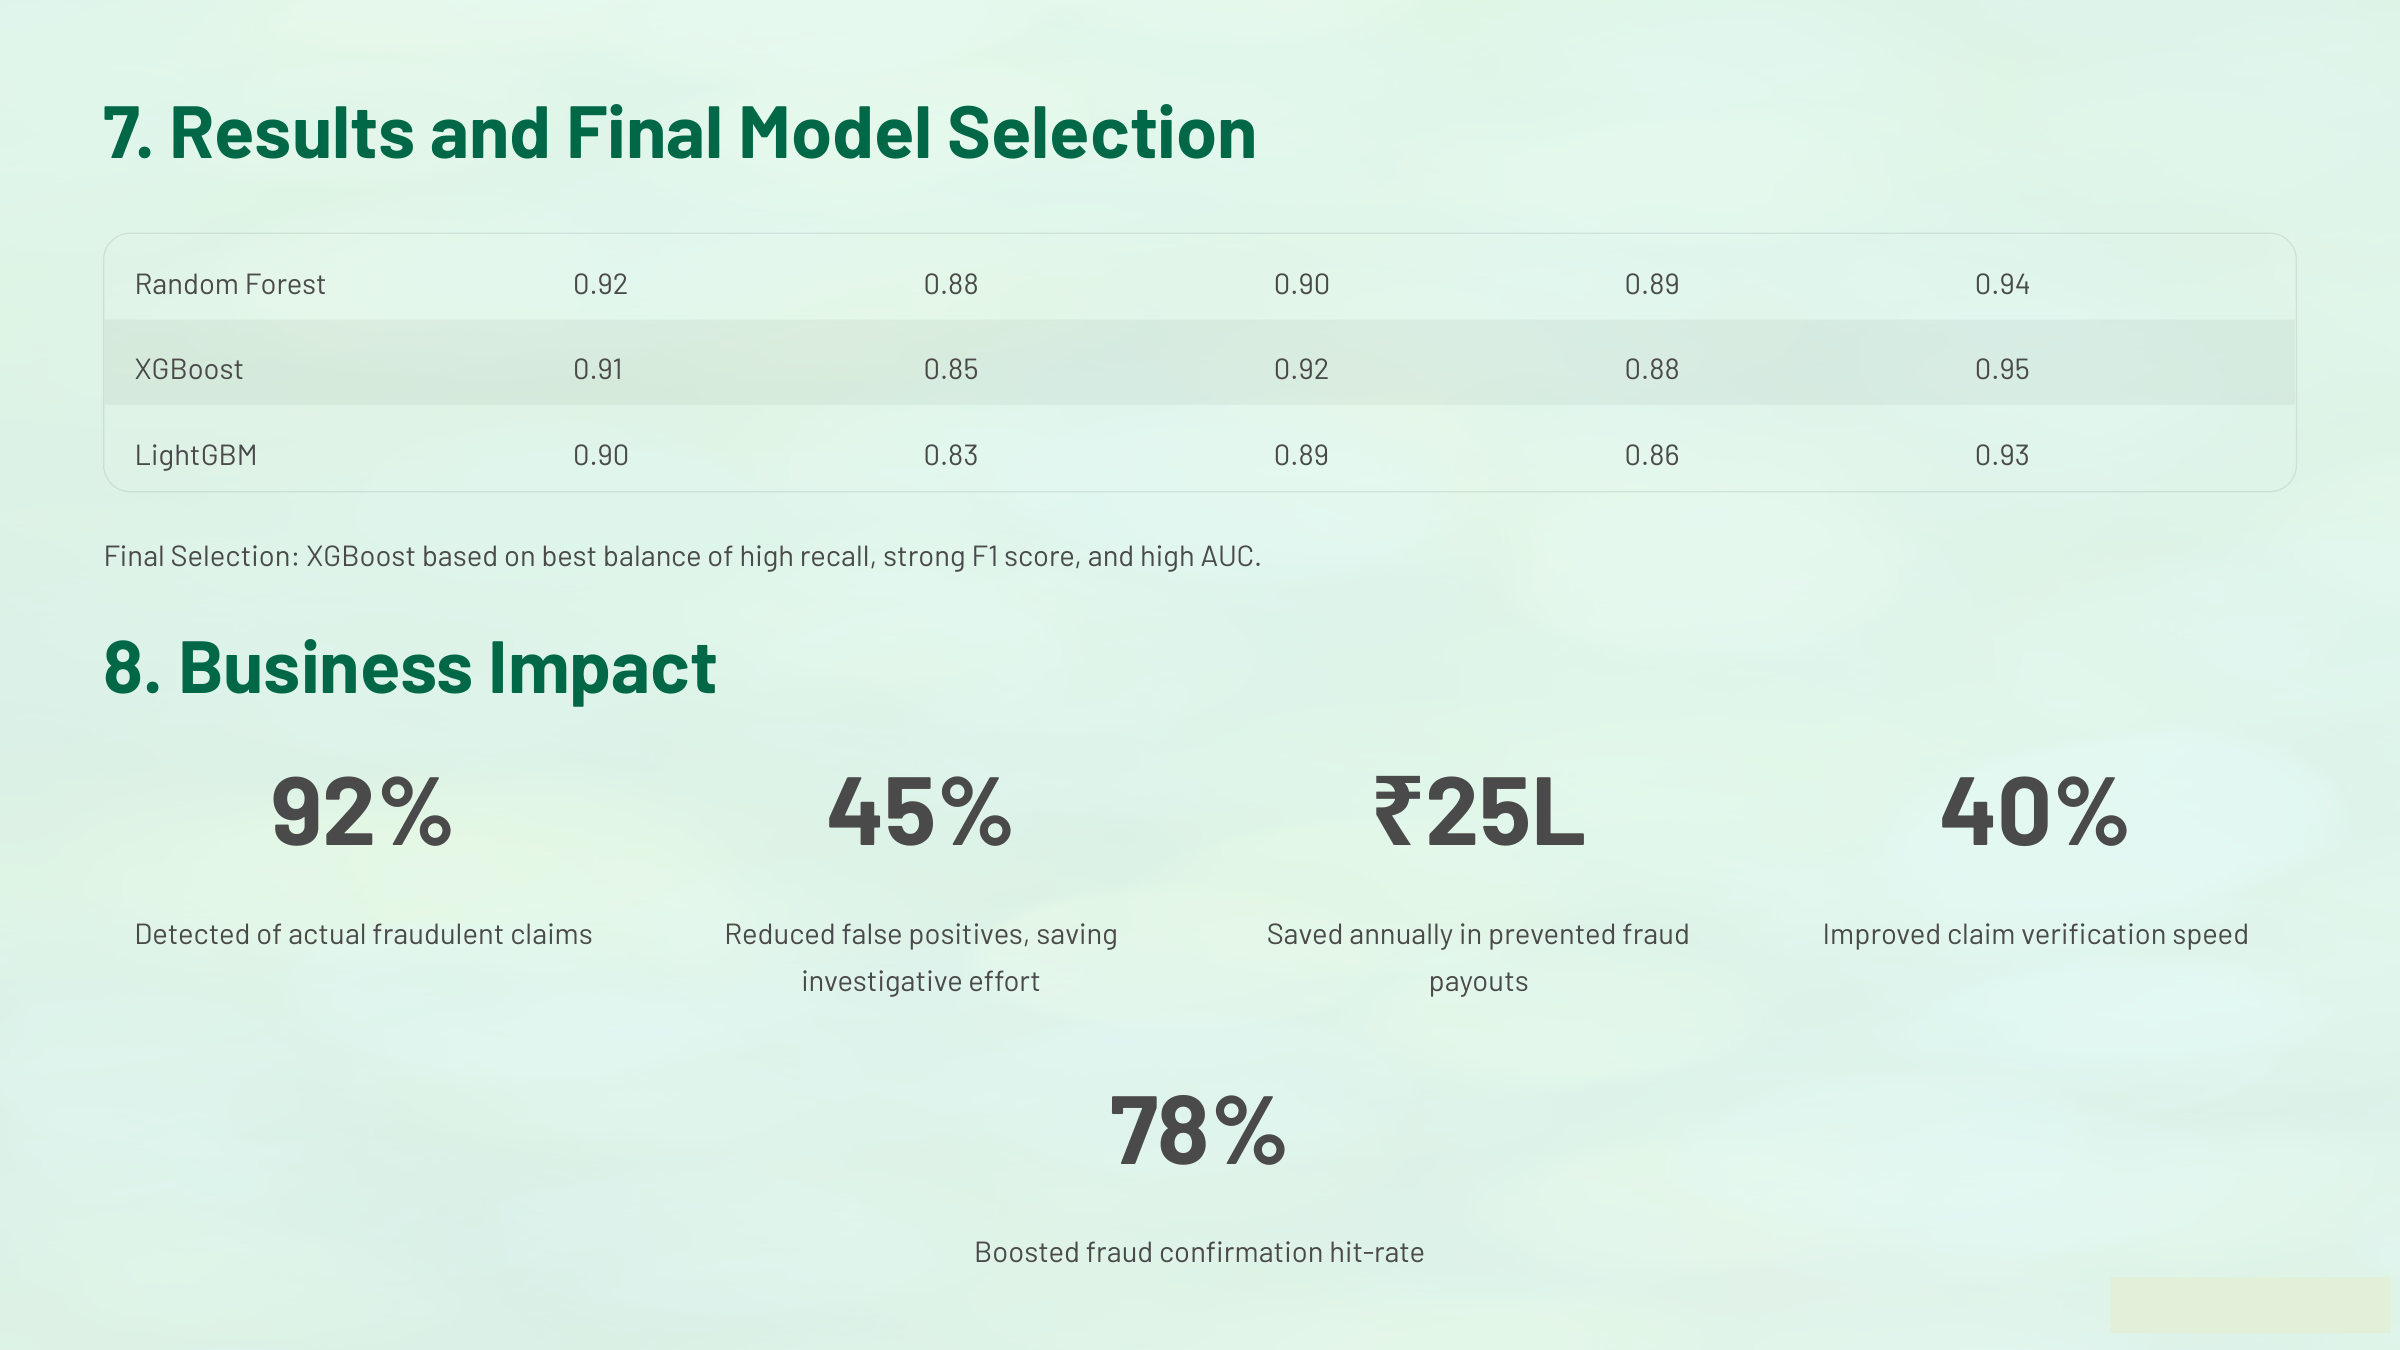

7. Results and Final Model Selection

Random Forest
0.92
0.88
0.90
0.89
0.94

XGBoost
0.91
0.85
0.92
0.88
0.95

LightGBM
0.90
0.83
0.89
0.86
0.93
Final Selection: XGBoost based on best balance of high recall, strong F1 score, and high AUC.
8. Business Impact
92%
45%
₹25L
40%
Detected of actual fraudulent claims
Reduced false positives, saving investigative effort
Saved annually in prevented fraud payouts
Improved claim verification speed
78%

Boosted fraud confirmation hit-rate